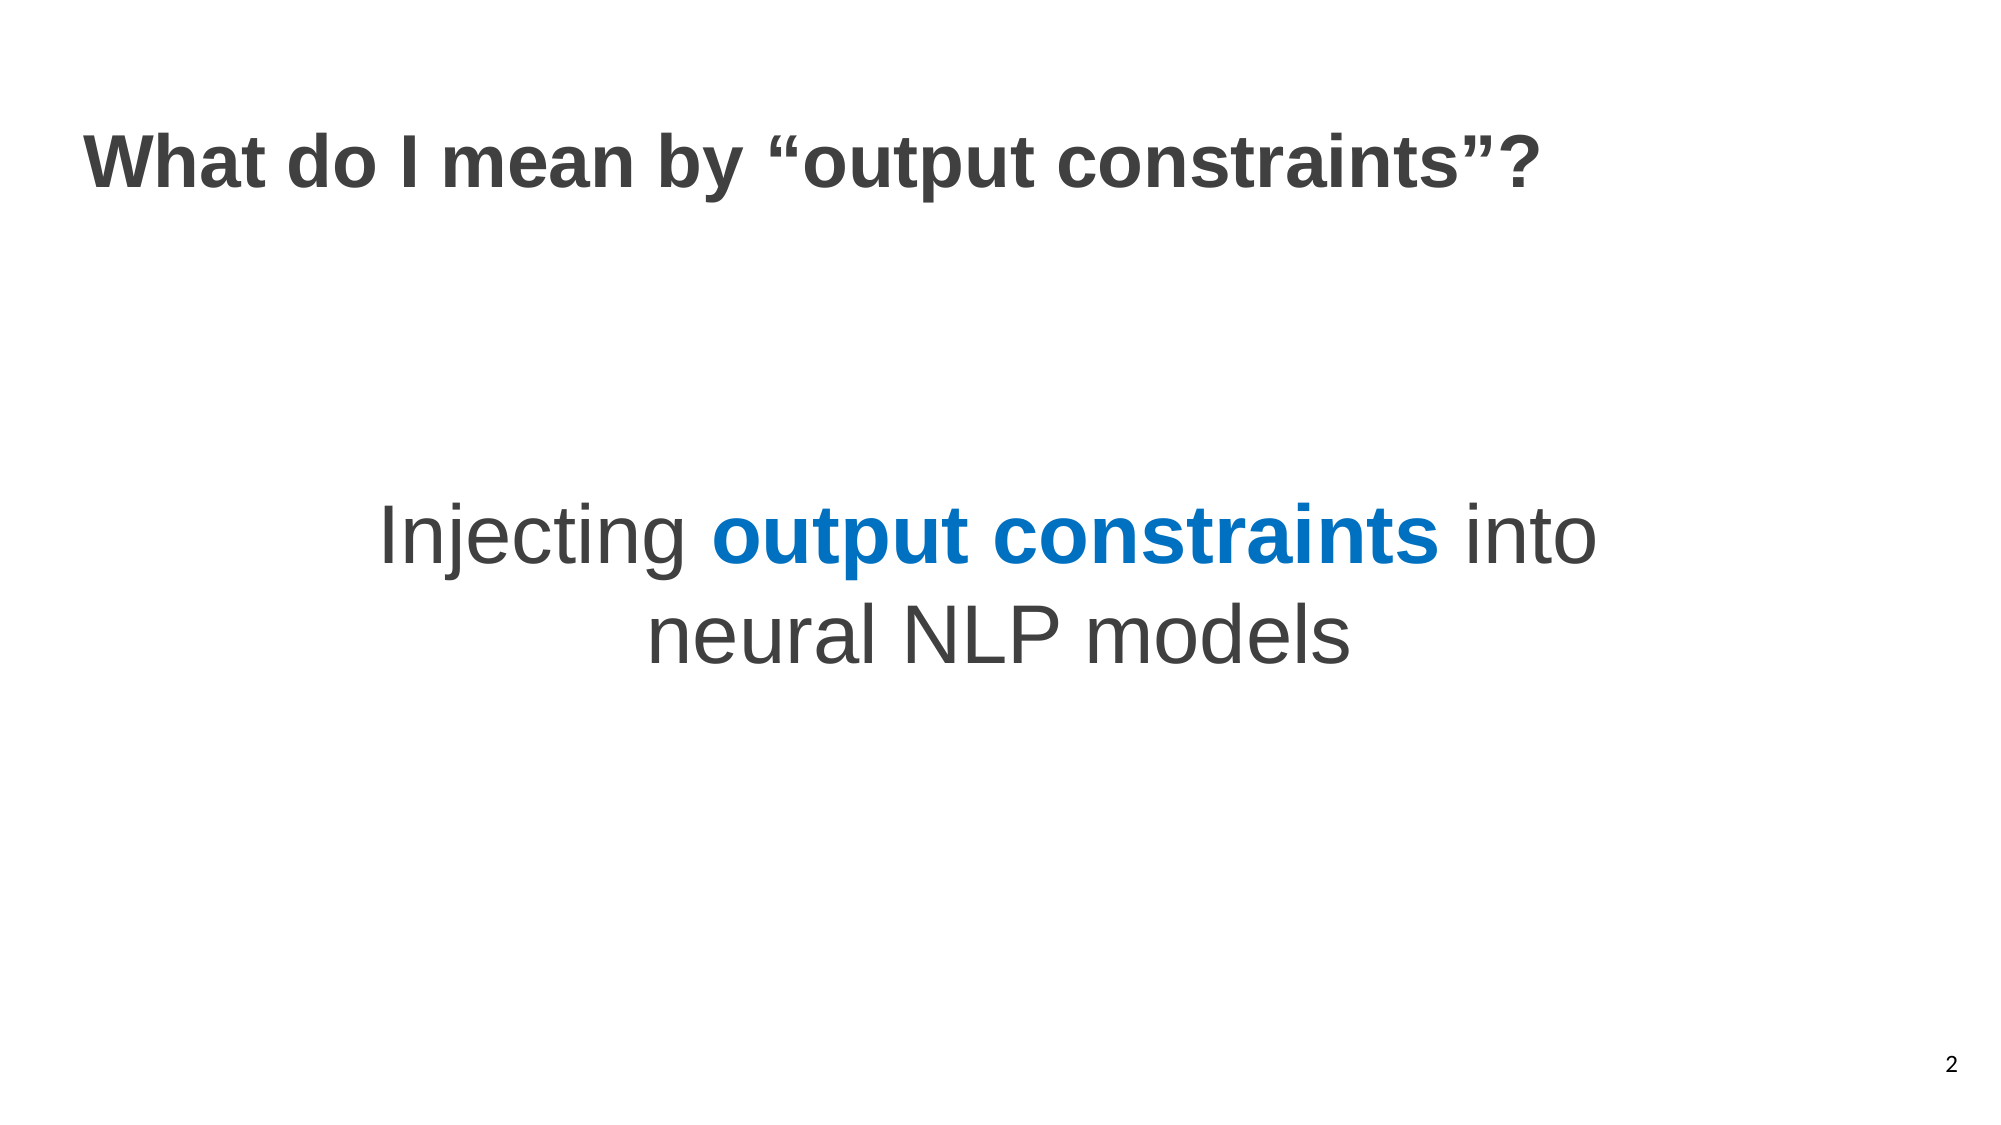

# What do I mean by “output constraints”?
Injecting output constraints into
neural NLP models

2